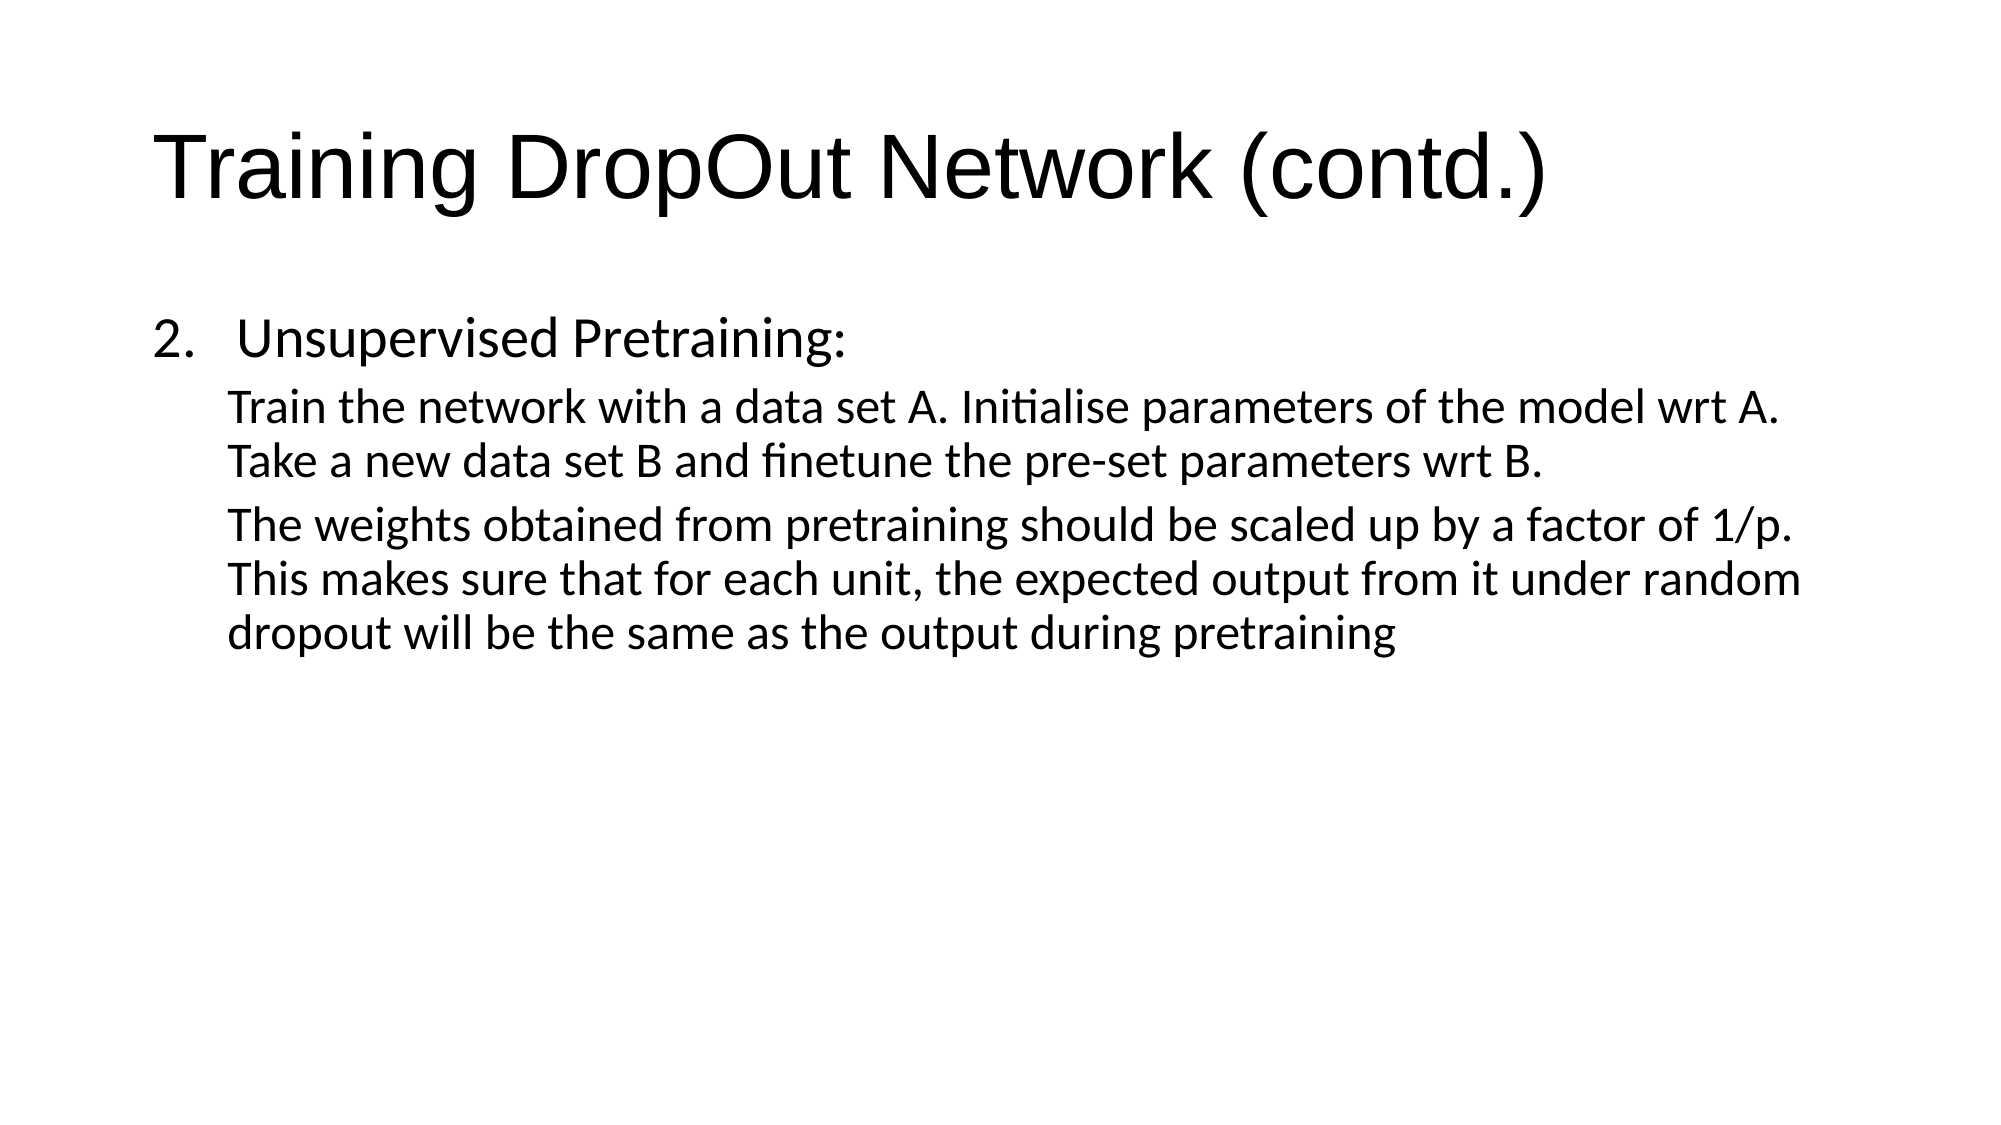

# Training DropOut Network (contd.)
Unsupervised Pretraining:
Train the network with a data set A. Initialise parameters of the model wrt A. Take a new data set B and finetune the pre-set parameters wrt B.
The weights obtained from pretraining should be scaled up by a factor of 1/p. This makes sure that for each unit, the expected output from it under random dropout will be the same as the output during pretraining